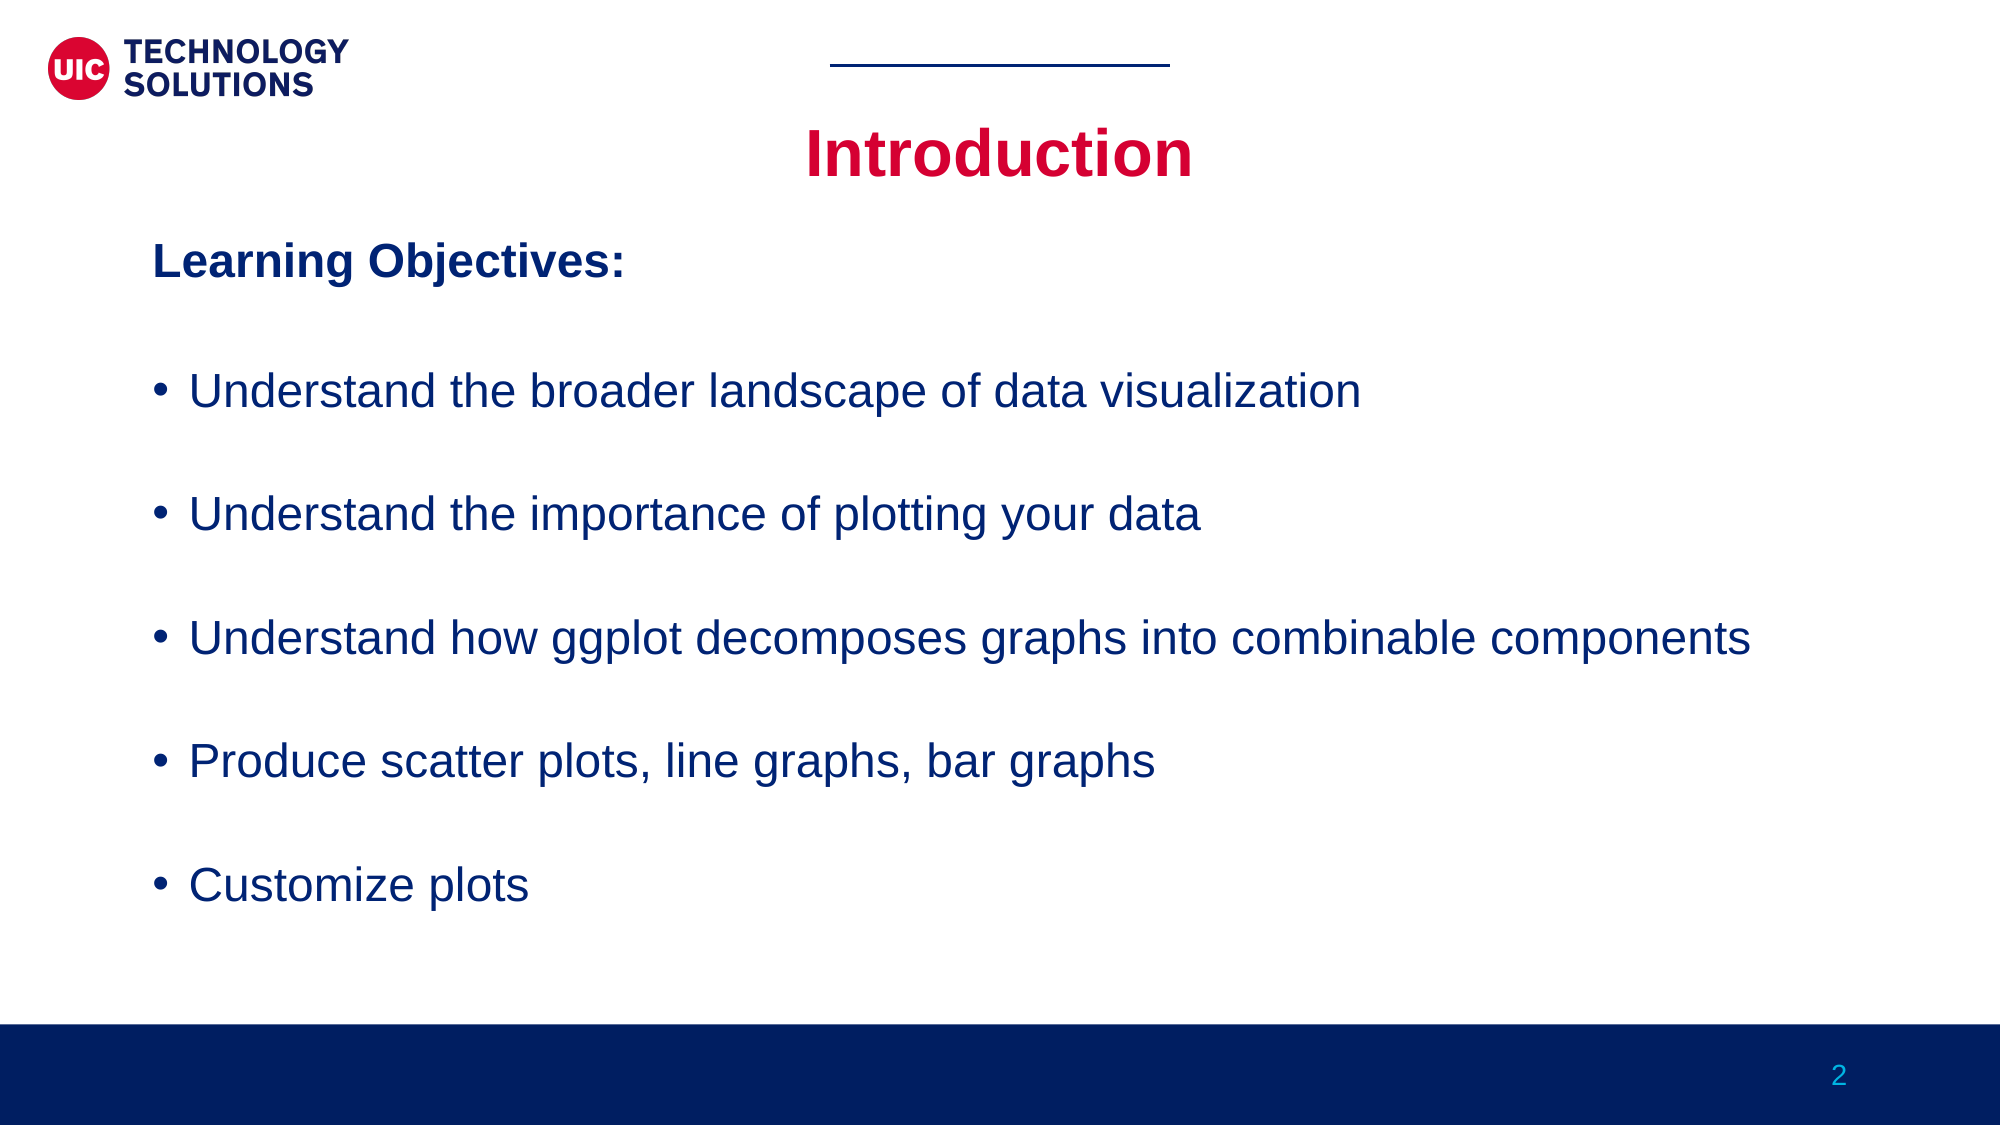

# Introduction
Learning Objectives:
Understand the broader landscape of data visualization
Understand the importance of plotting your data
Understand how ggplot decomposes graphs into combinable components
Produce scatter plots, line graphs, bar graphs
Customize plots